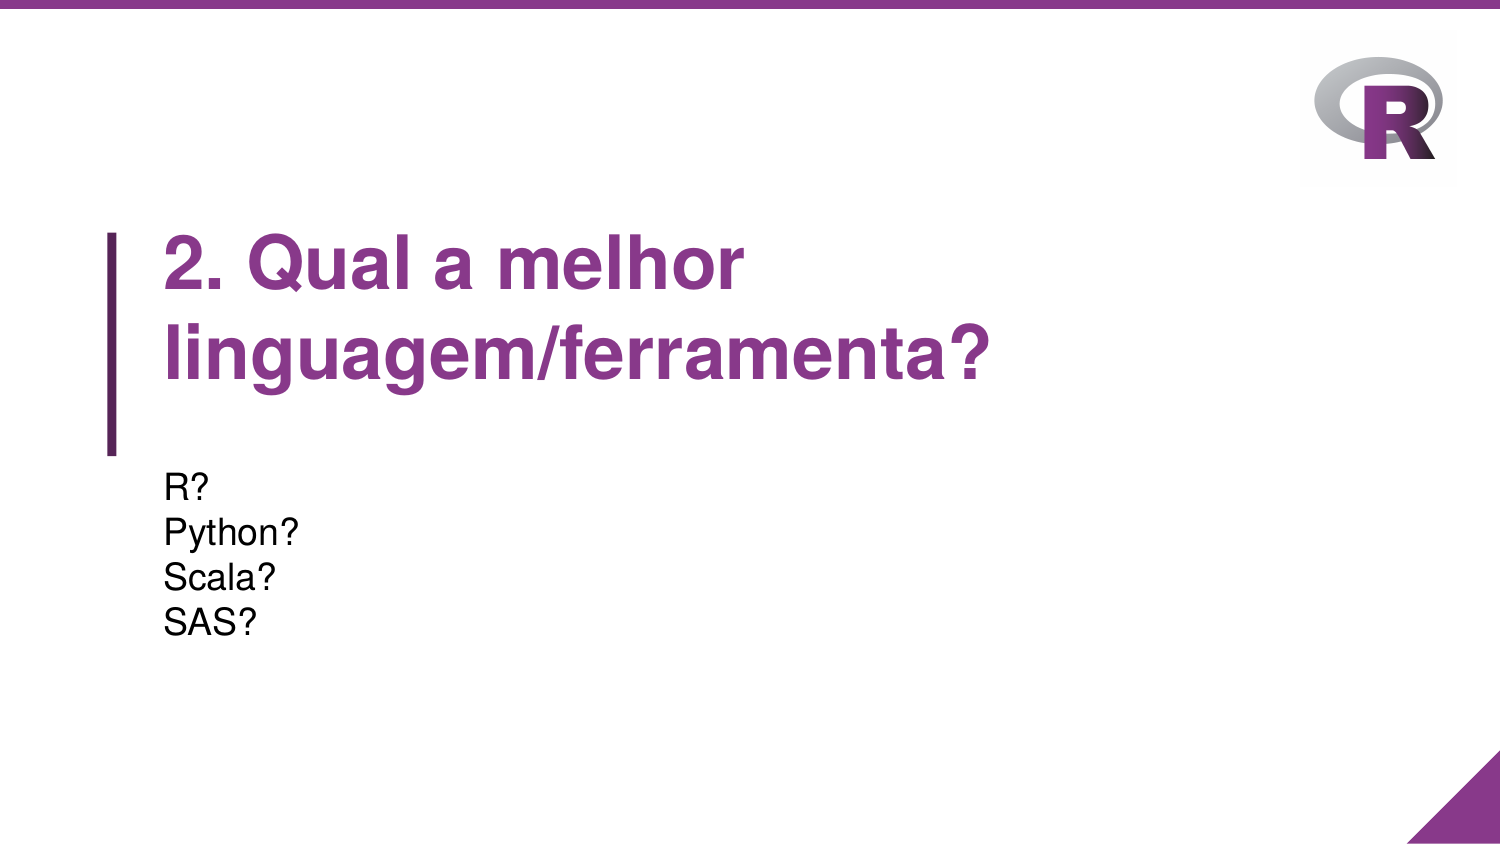

# 2. Qual a melhor linguagem/ferramenta?

R?​
Python?​
Scala?​
SAS?